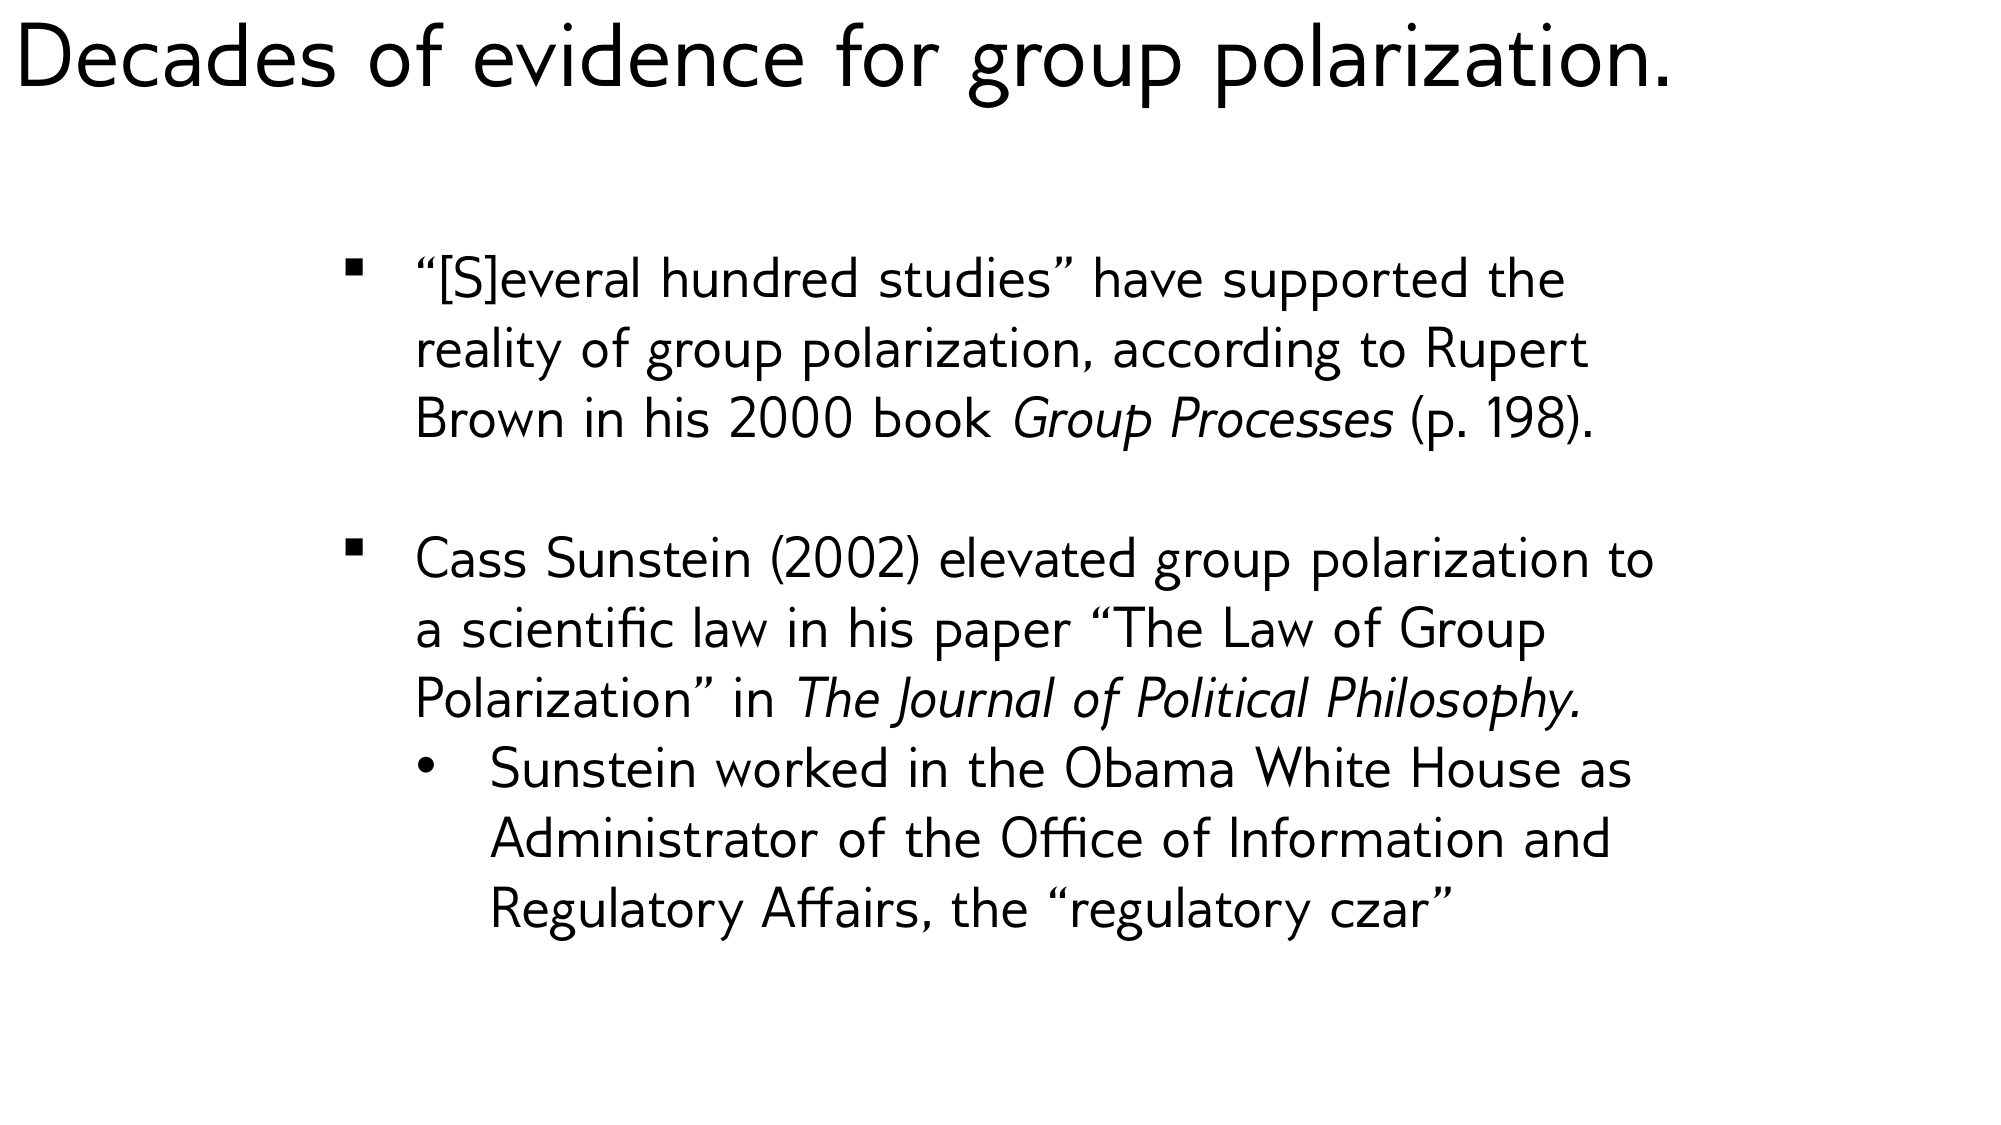

# Decades of evidence for group polarization.
“[S]everal hundred studies” have supported the reality of group polarization, according to Rupert Brown in his 2000 book Group Processes (p. 198).

Cass Sunstein (2002) elevated group polarization to a scientific law in his paper “The Law of Group Polarization” in The Journal of Political Philosophy.
Sunstein worked in the Obama White House as Administrator of the Office of Information and Regulatory Affairs, the “regulatory czar”